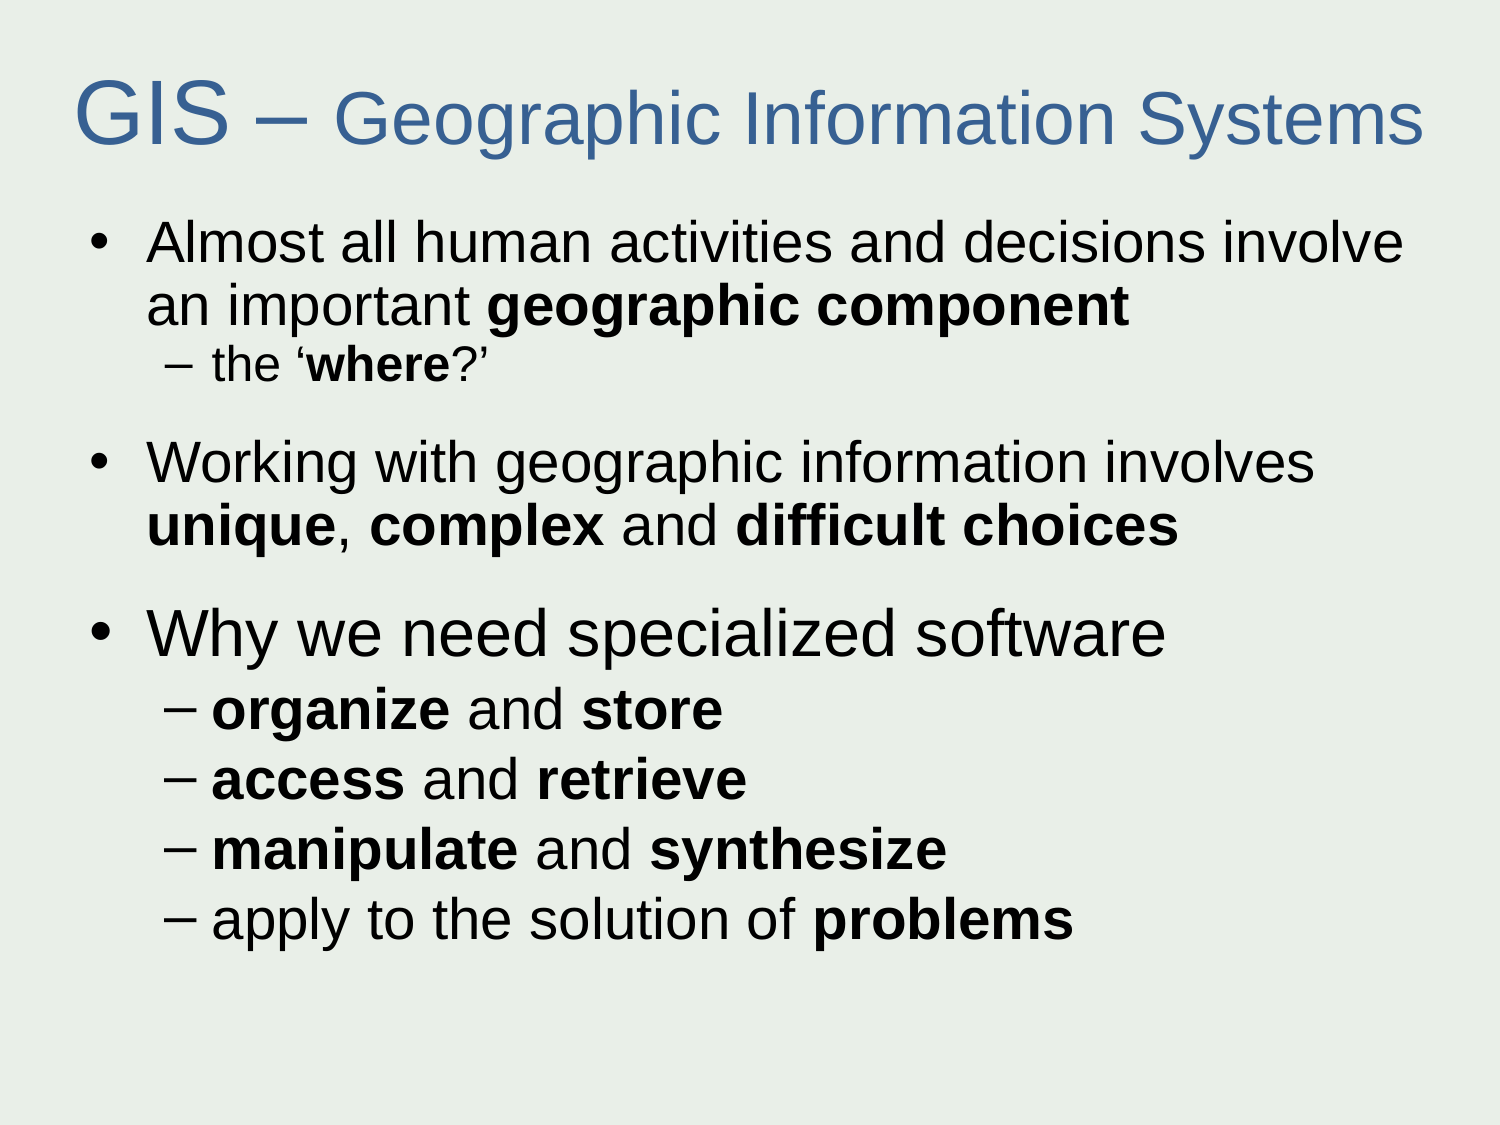

GIS – Geographic Information Systems
Almost all human activities and decisions involve an important geographic component
the ‘where?’

Working with geographic information involves unique, complex and difficult choices

Why we need specialized software
organize and store
access and retrieve
manipulate and synthesize
apply to the solution of problems